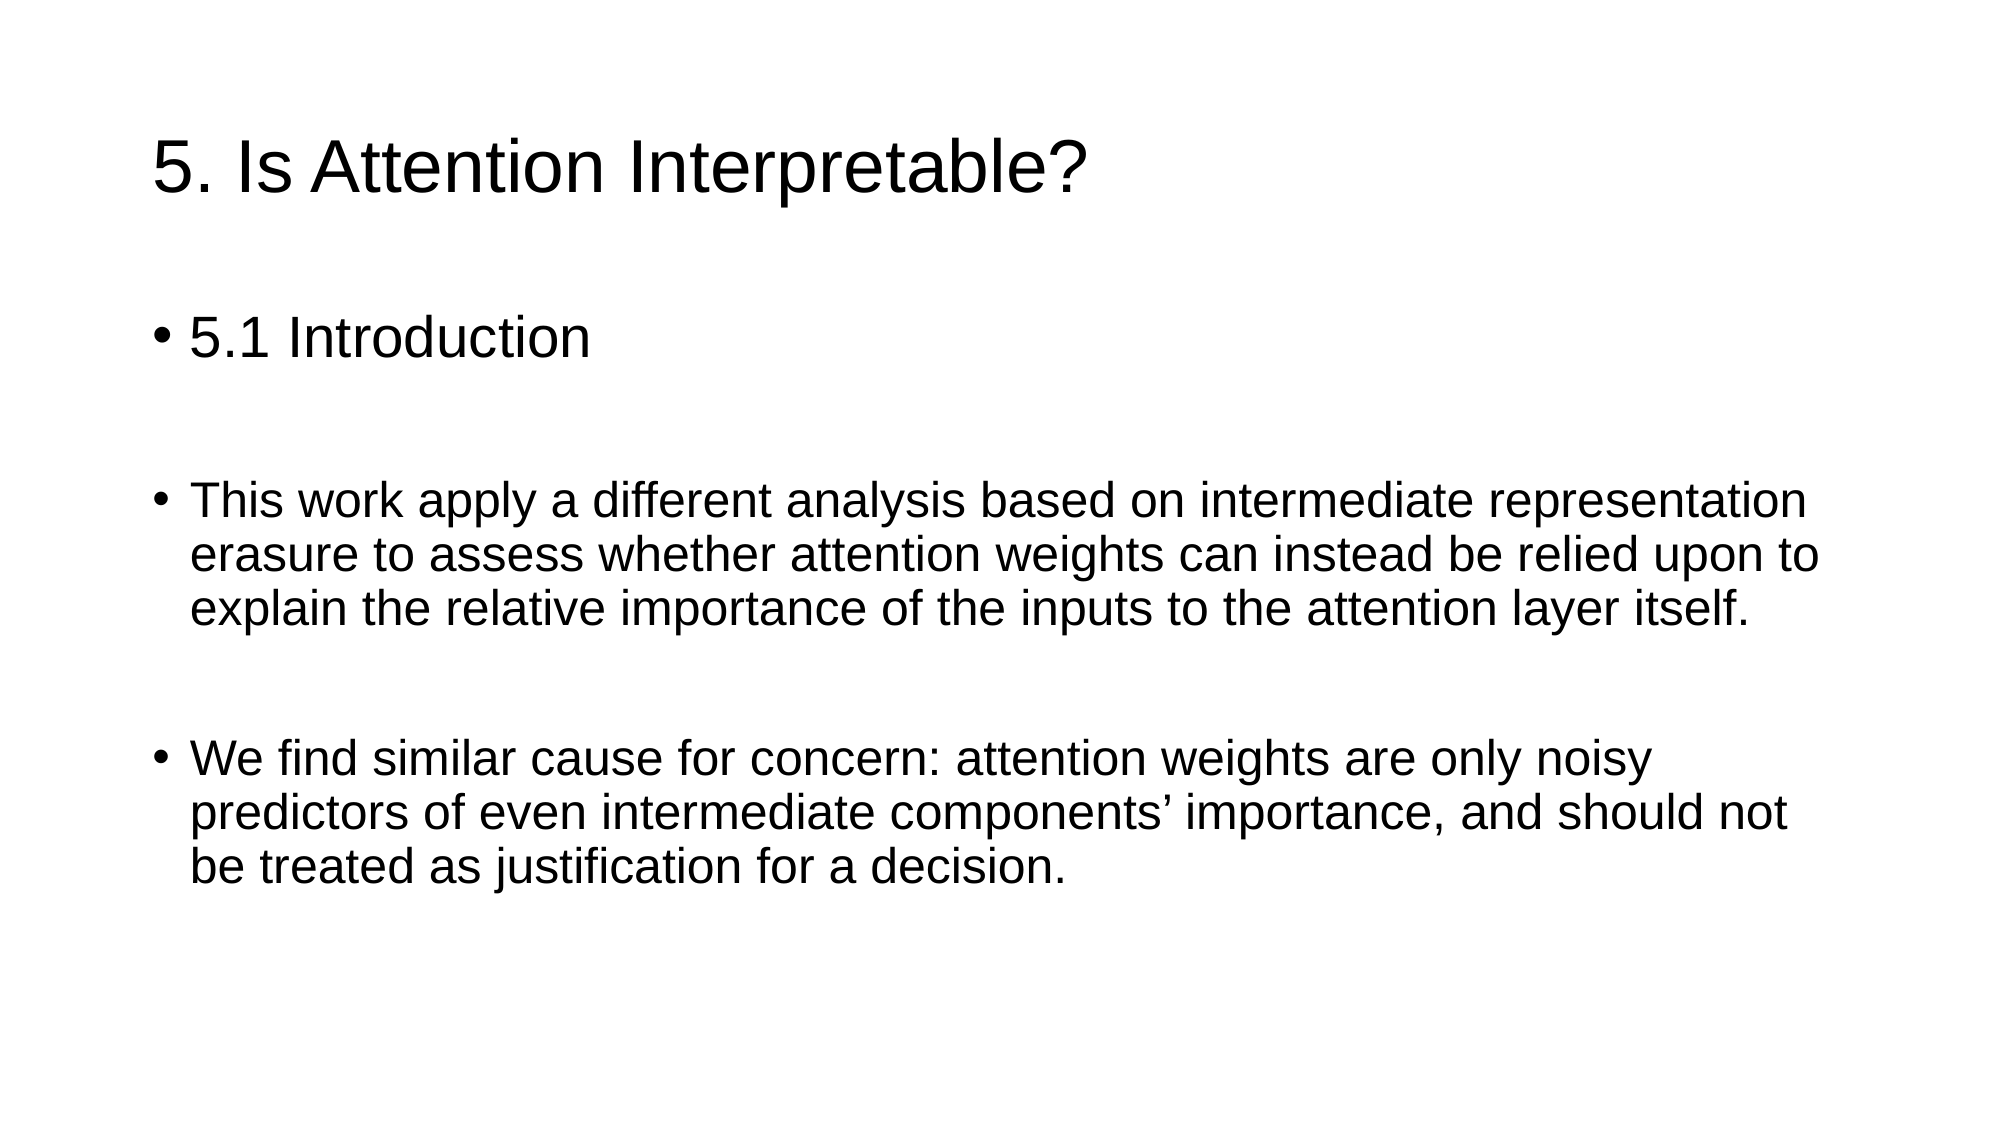

# 5. Is Attention Interpretable?
5.1 Introduction

This work apply a different analysis based on intermediate representation erasure to assess whether attention weights can instead be relied upon to explain the relative importance of the inputs to the attention layer itself.

We find similar cause for concern: attention weights are only noisy predictors of even intermediate components’ importance, and should not be treated as justification for a decision.